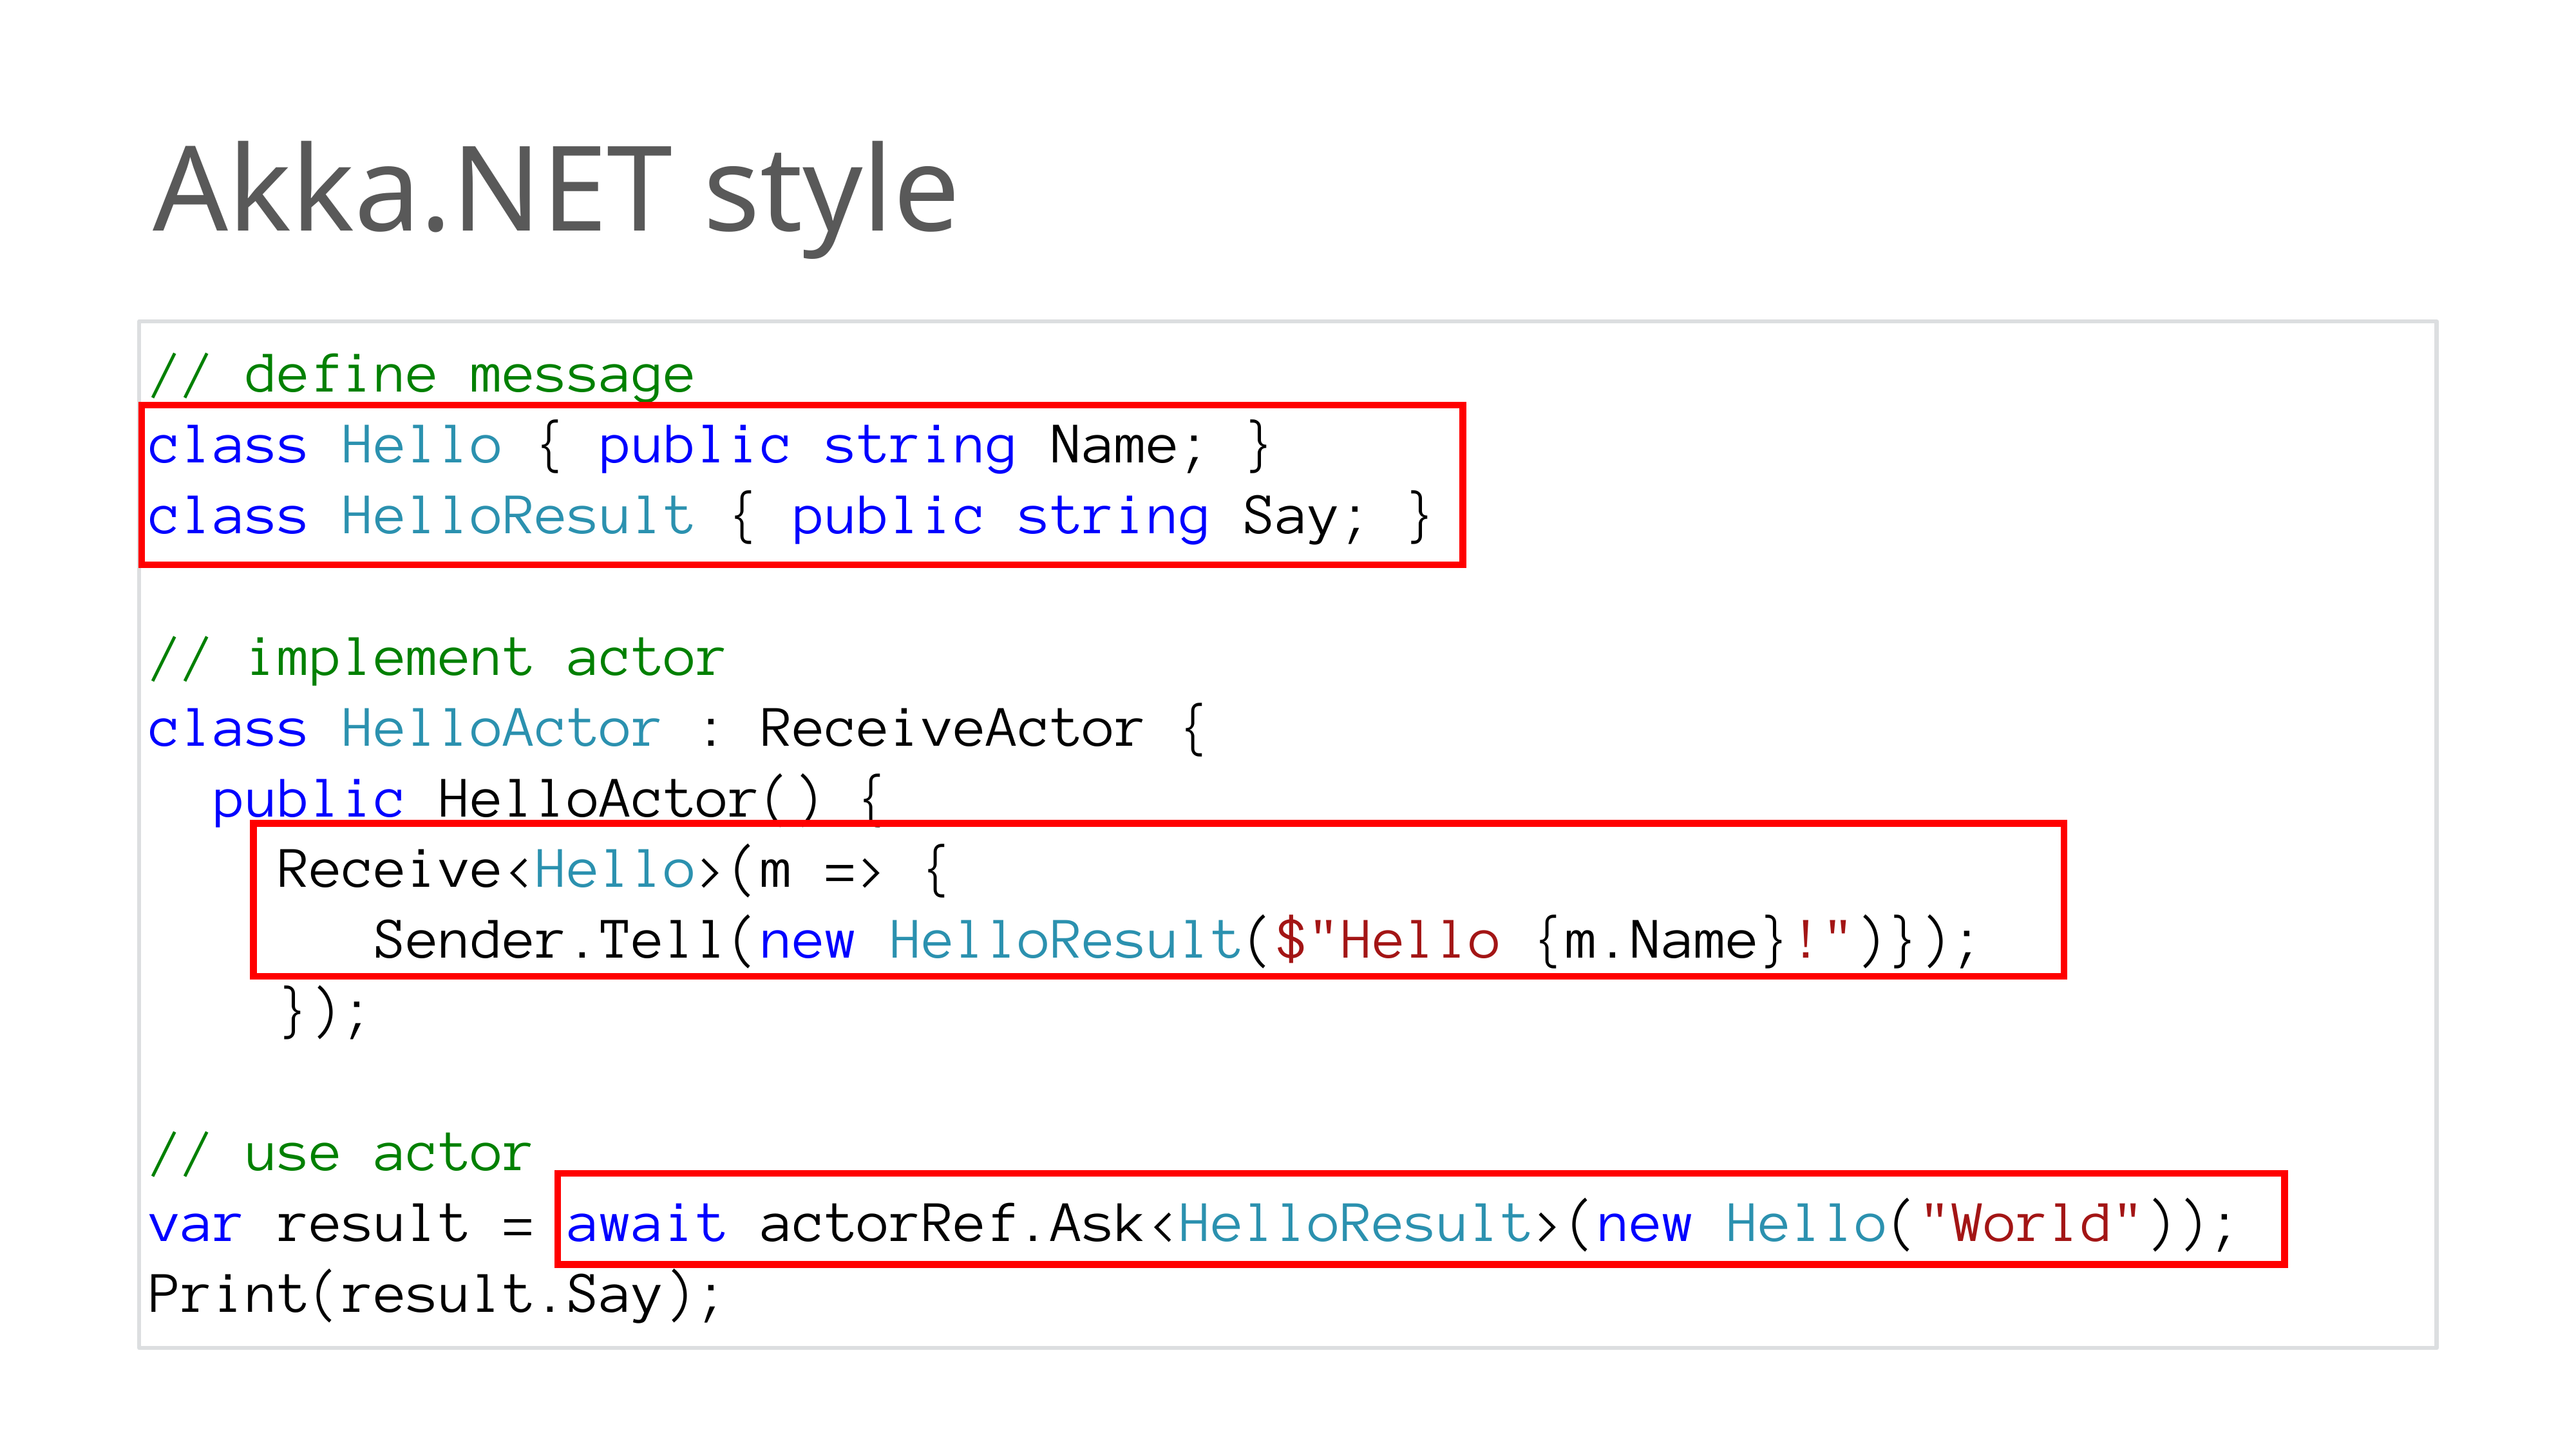

Akka.NET style
// define message
class Hello { public string Name; }
class HelloResult { public string Say; }

// implement actor
class HelloActor : ReceiveActor {
  public HelloActor() {
    Receive<Hello>(m => {
       Sender.Tell(new HelloResult($"Hello {m.Name}!")});
    });

// use actor
var result = await actorRef.Ask<HelloResult>(new Hello("World"));
Print(result.Say);